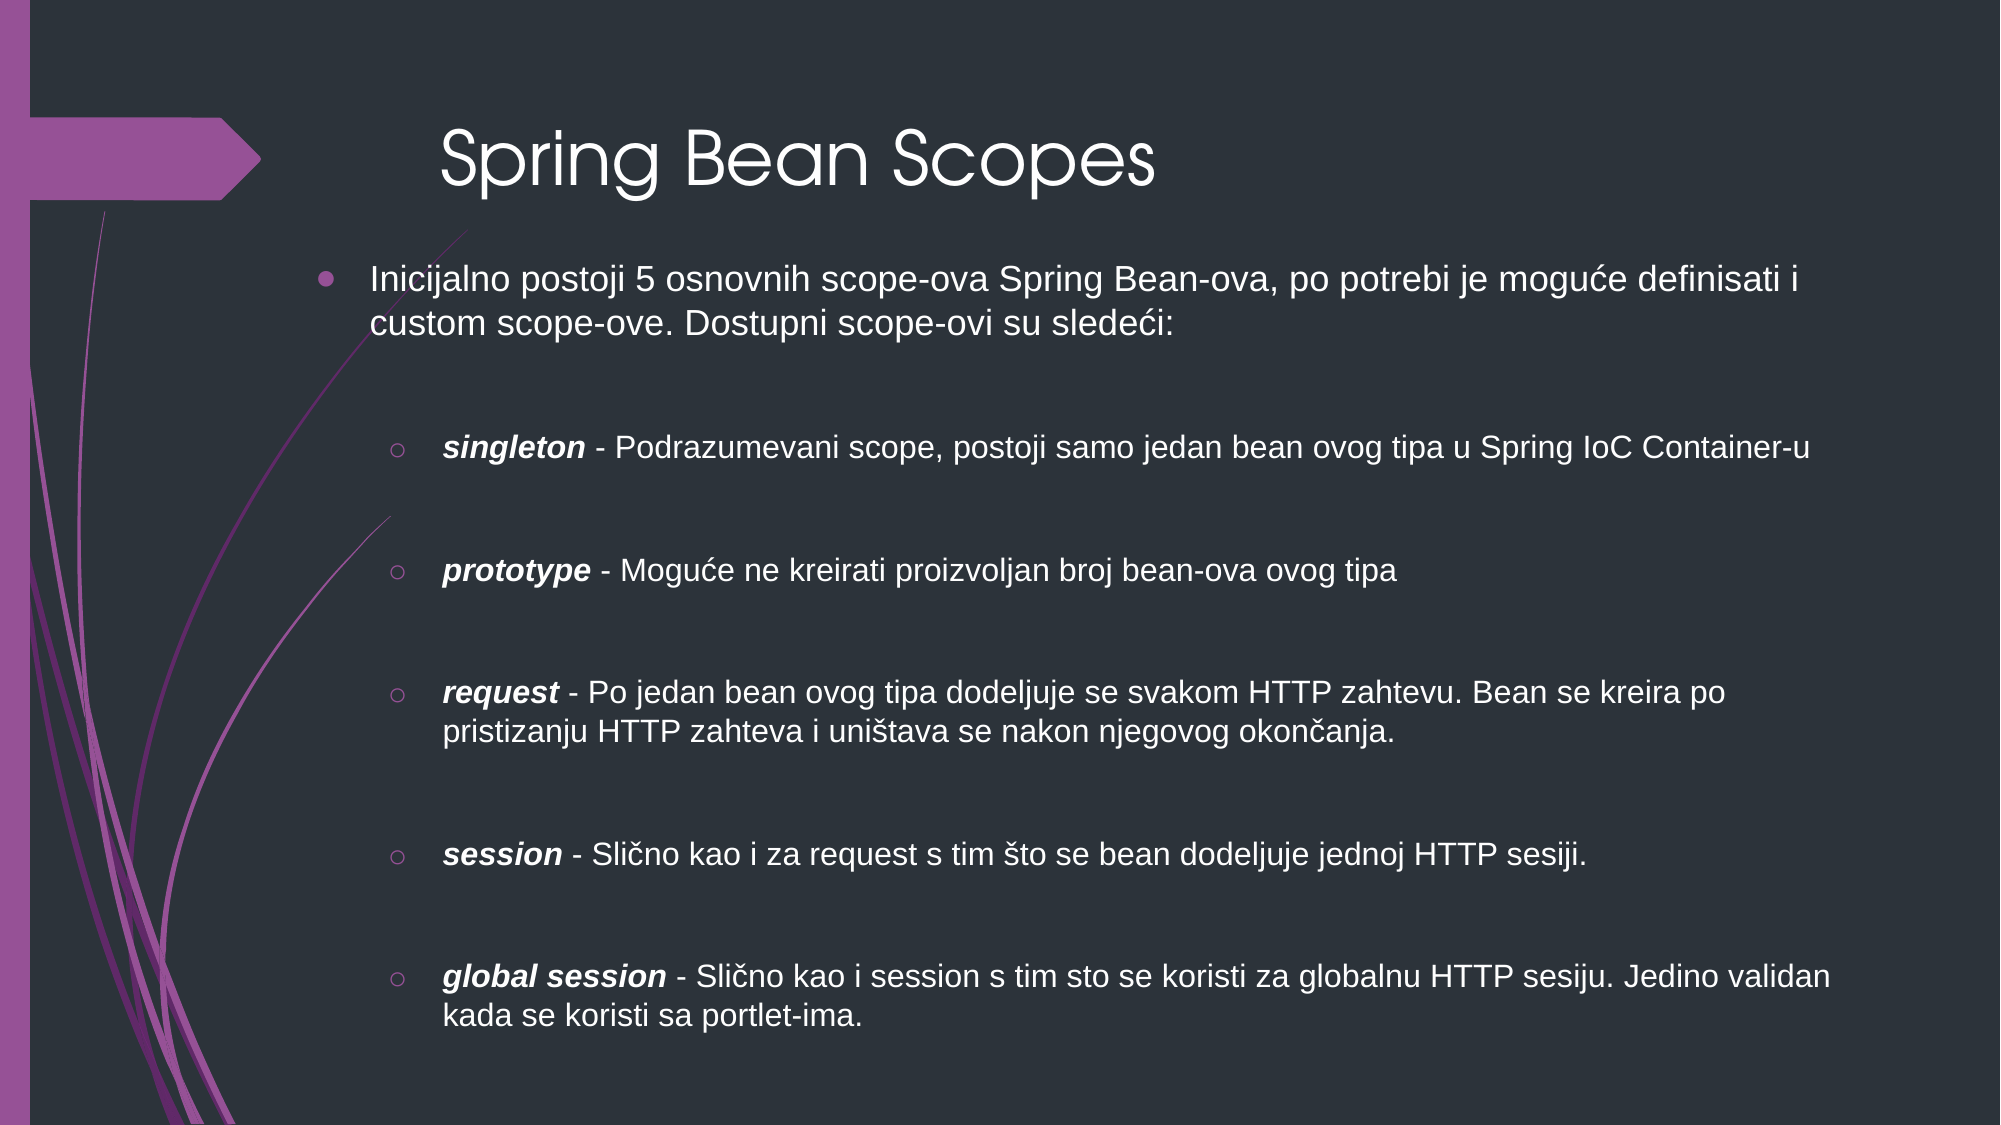

# Spring Bean Scopes
Inicijalno postoji 5 osnovnih scope-ova Spring Bean-ova, po potrebi je moguće definisati i custom scope-ove. Dostupni scope-ovi su sledeći:

singleton - Podrazumevani scope, postoji samo jedan bean ovog tipa u Spring IoC Container-u

prototype - Moguće ne kreirati proizvoljan broj bean-ova ovog tipa

request - Po jedan bean ovog tipa dodeljuje se svakom HTTP zahtevu. Bean se kreira po pristizanju HTTP zahteva i uništava se nakon njegovog okončanja.

session - Slično kao i za request s tim što se bean dodeljuje jednoj HTTP sesiji.

global session - Slično kao i session s tim sto se koristi za globalnu HTTP sesiju. Jedino validan kada se koristi sa portlet-ima.